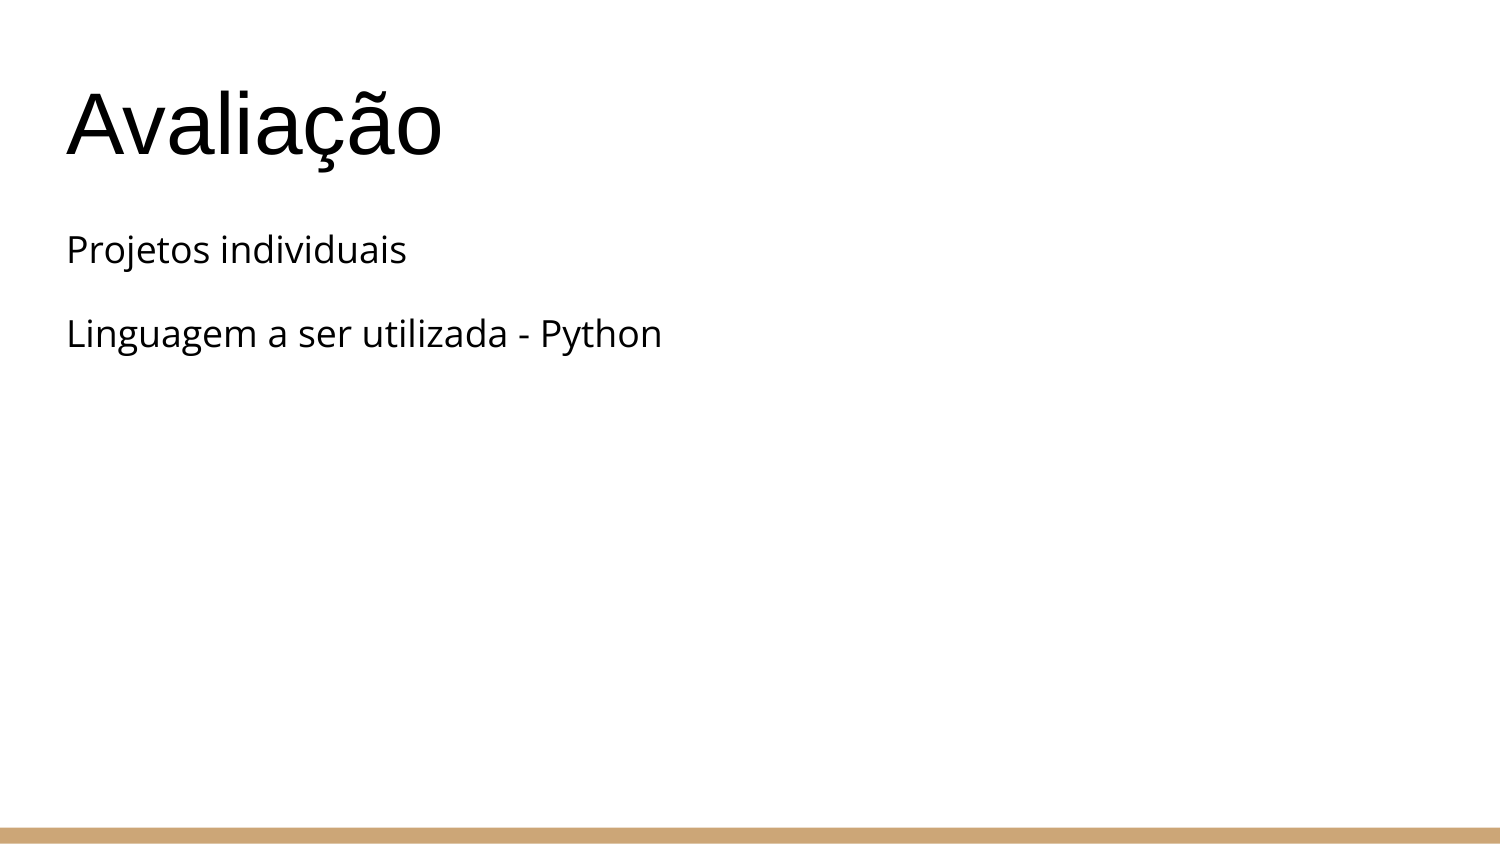

# Avaliação
Projetos individuais
Linguagem a ser utilizada - Python